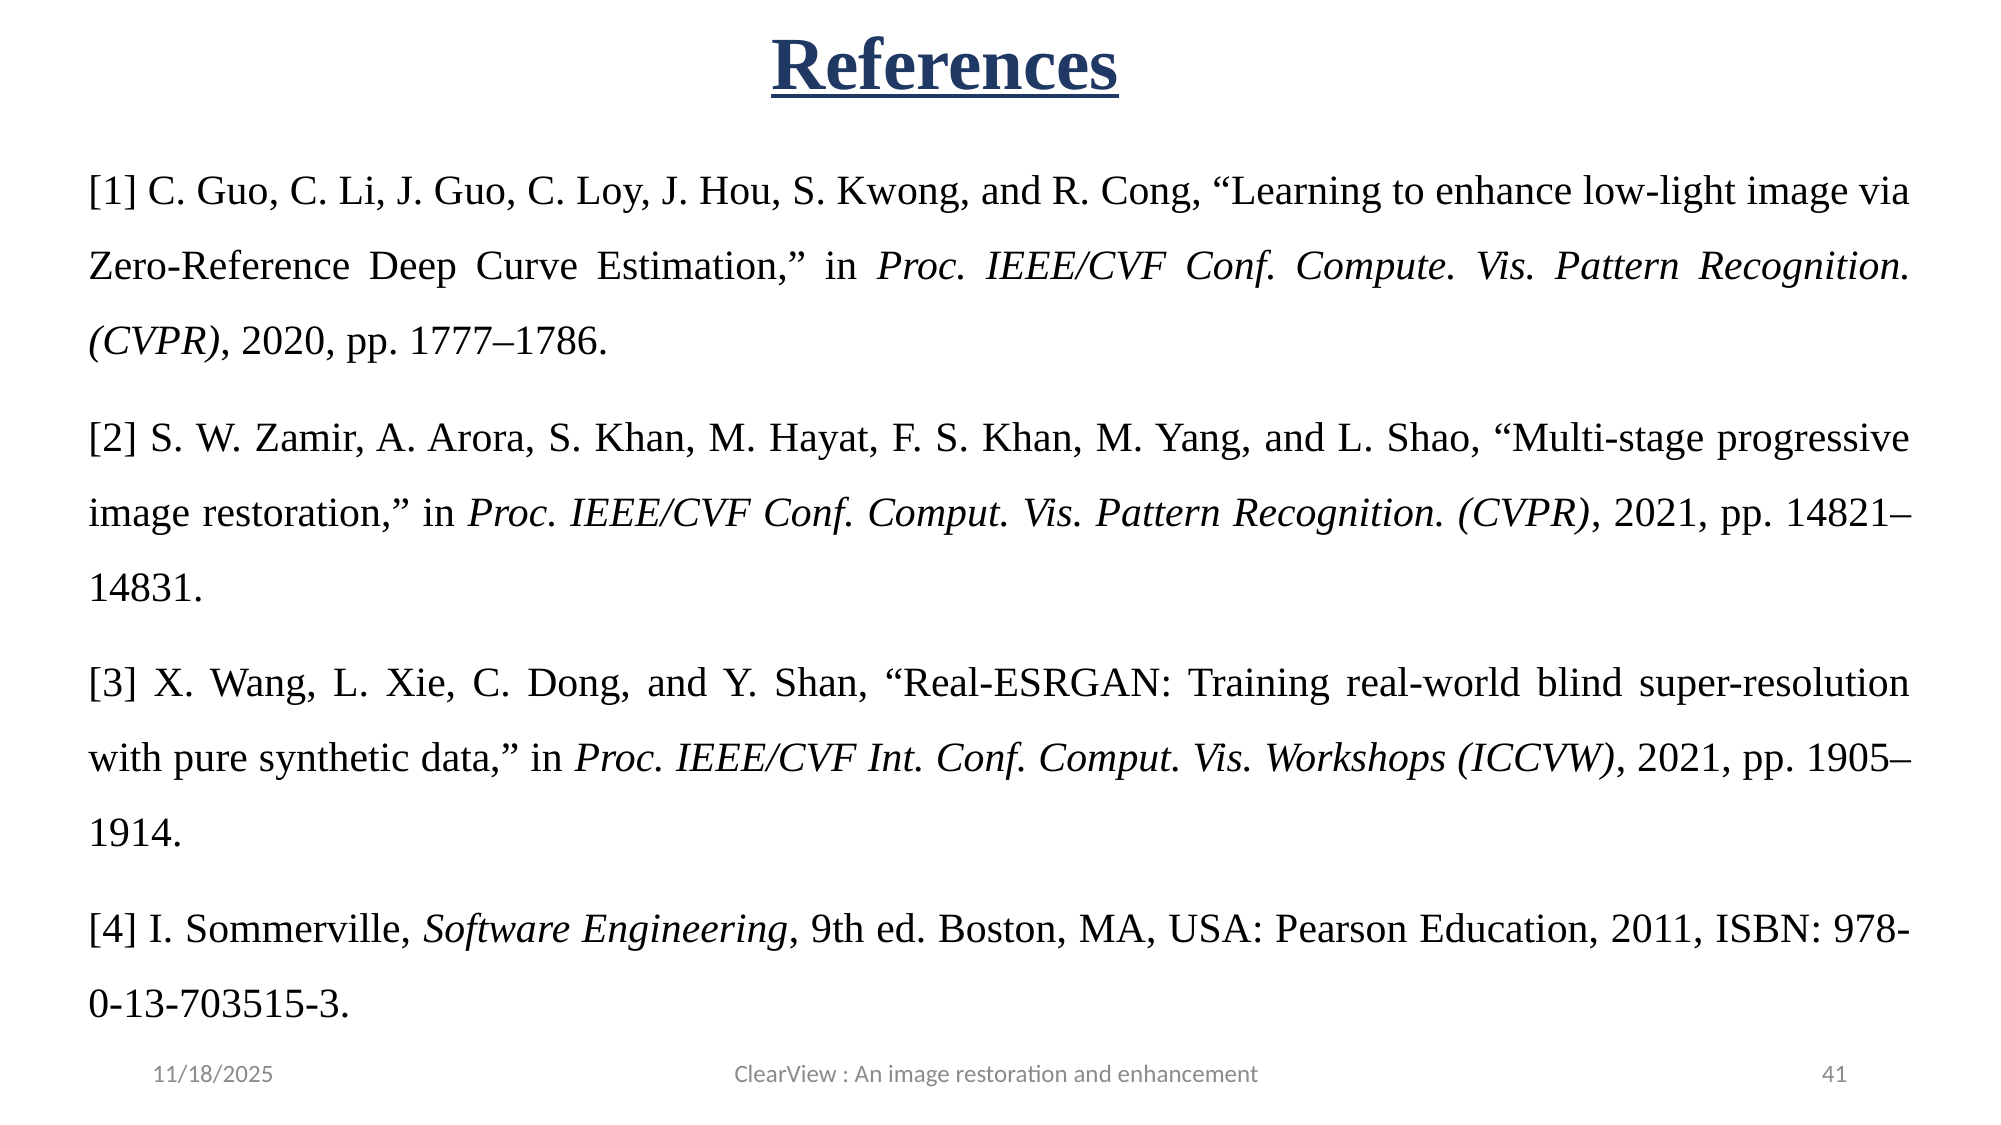

# References
[1] C. Guo, C. Li, J. Guo, C. Loy, J. Hou, S. Kwong, and R. Cong, “Learning to enhance low-light image via Zero-Reference Deep Curve Estimation,” in Proc. IEEE/CVF Conf. Compute. Vis. Pattern Recognition. (CVPR), 2020, pp. 1777–1786.
[2] S. W. Zamir, A. Arora, S. Khan, M. Hayat, F. S. Khan, M. Yang, and L. Shao, “Multi-stage progressive image restoration,” in Proc. IEEE/CVF Conf. Comput. Vis. Pattern Recognition. (CVPR), 2021, pp. 14821–14831.
[3] X. Wang, L. Xie, C. Dong, and Y. Shan, “Real-ESRGAN: Training real-world blind super-resolution with pure synthetic data,” in Proc. IEEE/CVF Int. Conf. Comput. Vis. Workshops (ICCVW), 2021, pp. 1905–1914.
[4] I. Sommerville, Software Engineering, 9th ed. Boston, MA, USA: Pearson Education, 2011, ISBN: 978-0-13-703515-3.
11/18/2025
ClearView : An image restoration and enhancement
41